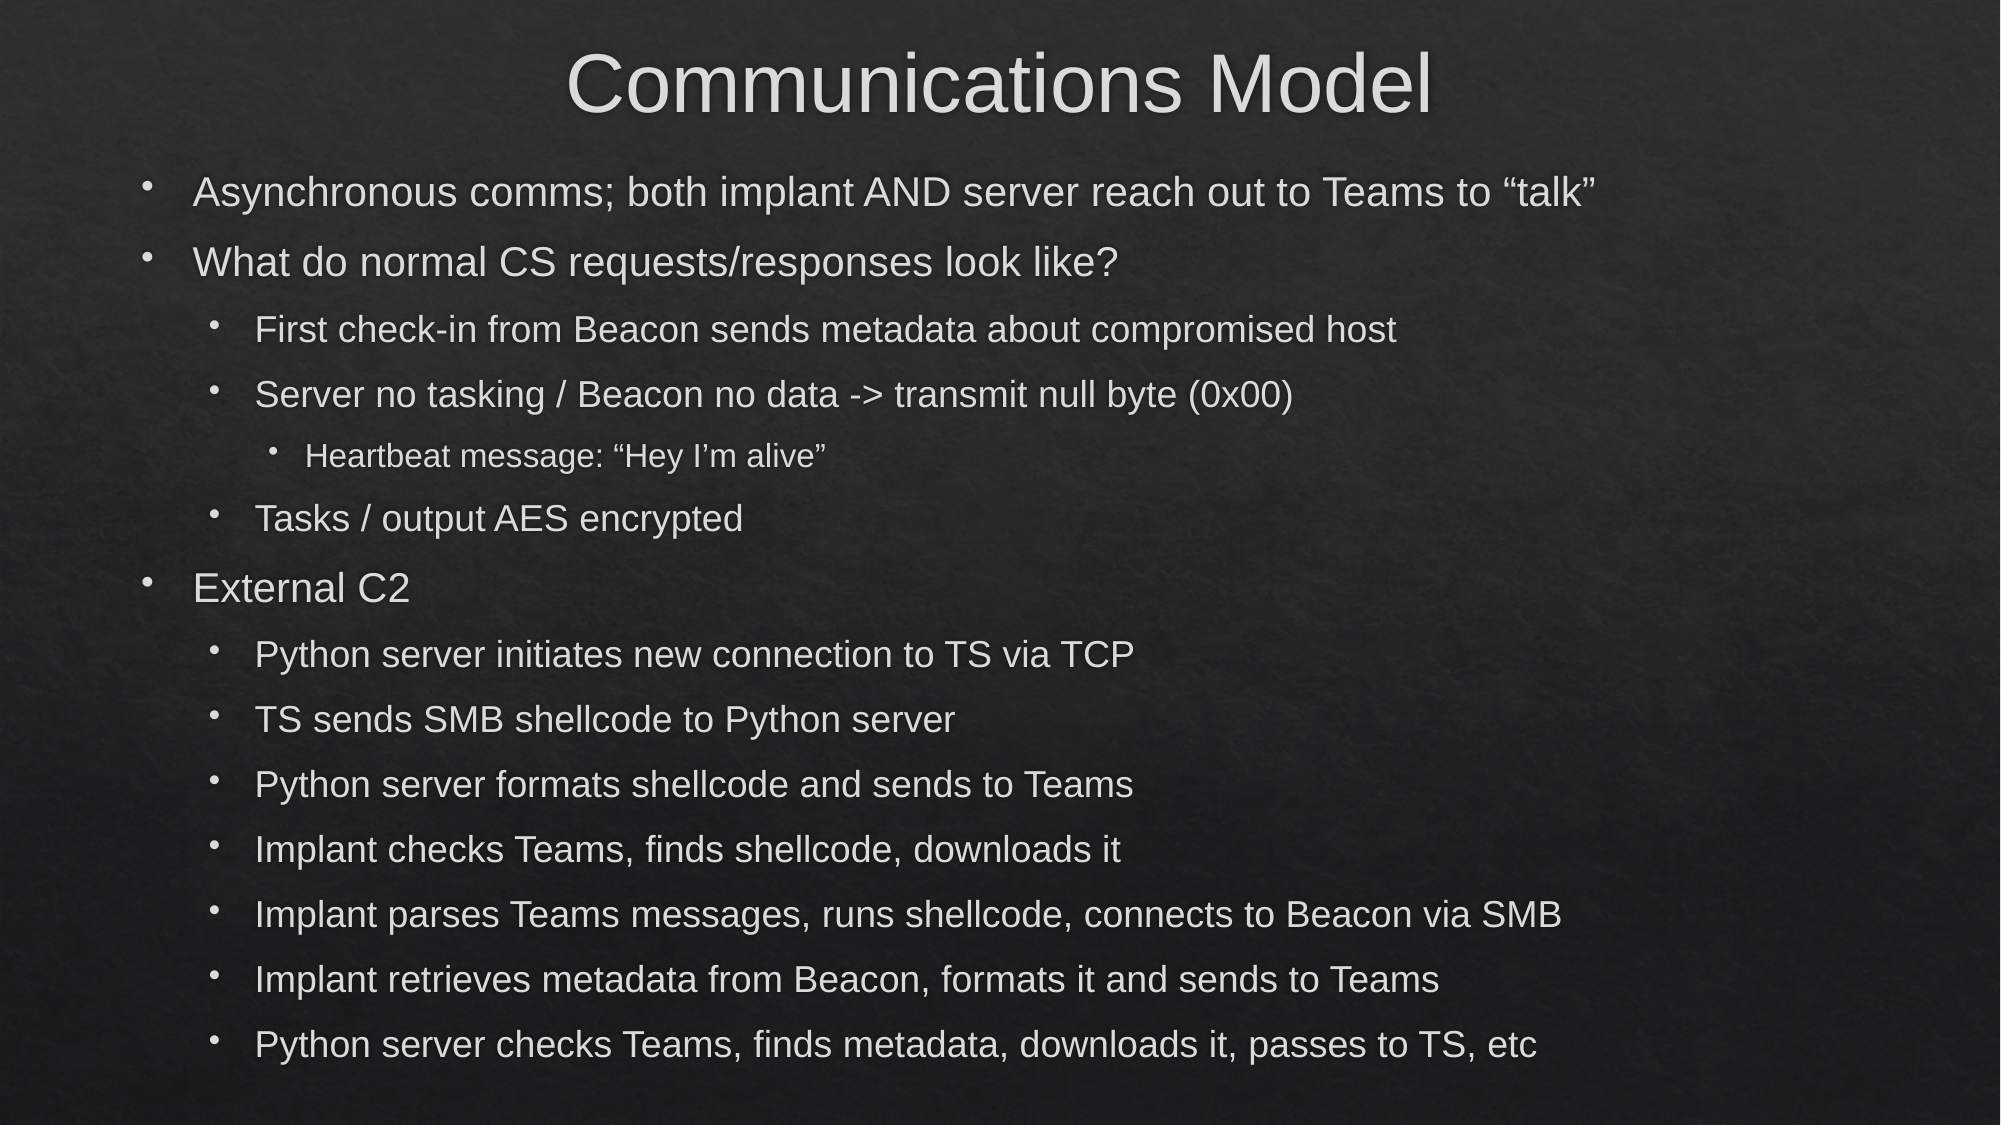

# Communications Model
Asynchronous comms; both implant AND server reach out to Teams to “talk”
What do normal CS requests/responses look like?
First check-in from Beacon sends metadata about compromised host
Server no tasking / Beacon no data -> transmit null byte (0x00)
Heartbeat message: “Hey I’m alive”
Tasks / output AES encrypted
External C2
Python server initiates new connection to TS via TCP
TS sends SMB shellcode to Python server
Python server formats shellcode and sends to Teams
Implant checks Teams, finds shellcode, downloads it
Implant parses Teams messages, runs shellcode, connects to Beacon via SMB
Implant retrieves metadata from Beacon, formats it and sends to Teams
Python server checks Teams, finds metadata, downloads it, passes to TS, etc